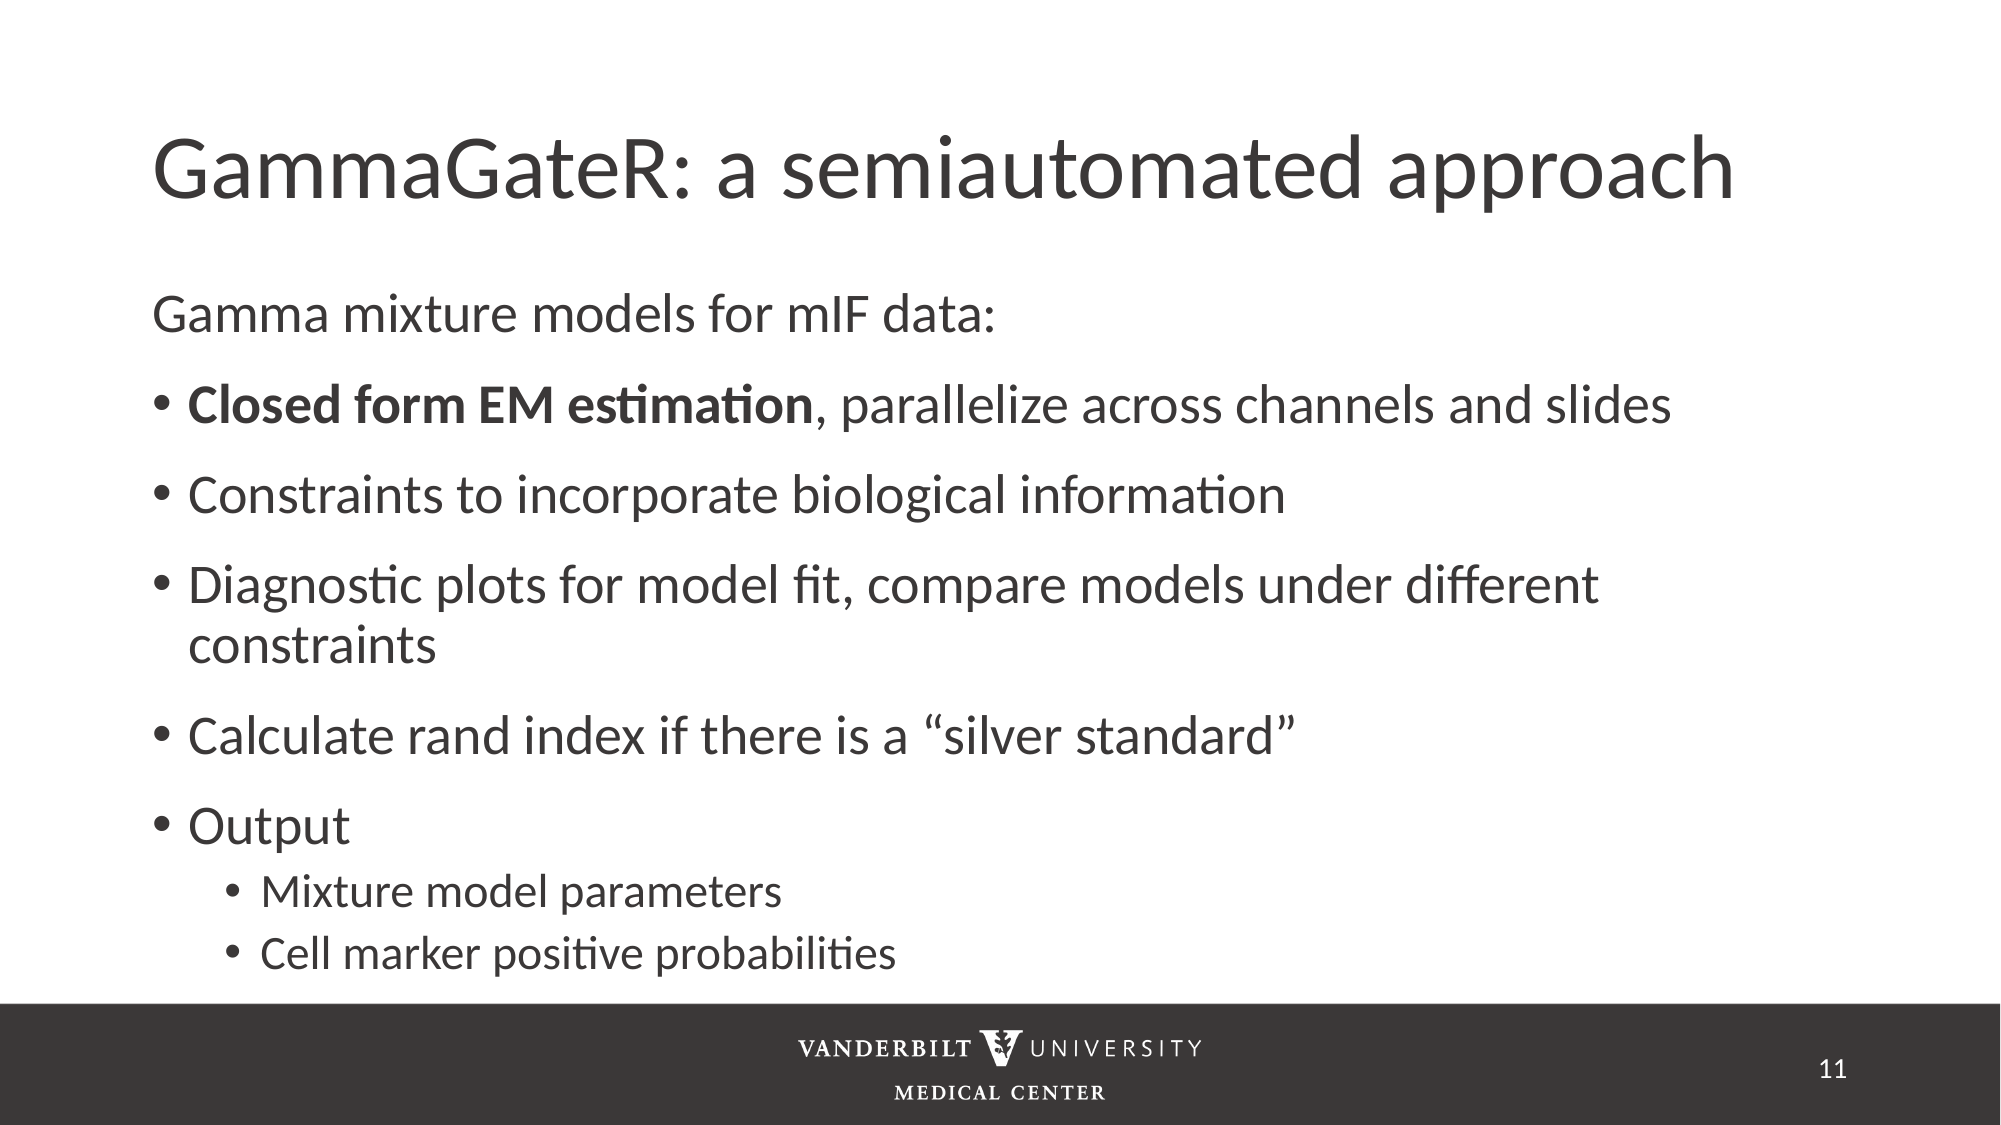

# GammaGateR: a semiautomated approach
Gamma mixture models for mIF data:
Closed form EM estimation, parallelize across channels and slides
Constraints to incorporate biological information
Diagnostic plots for model fit, compare models under different constraints
Calculate rand index if there is a “silver standard”
Output
Mixture model parameters
Cell marker positive probabilities
11